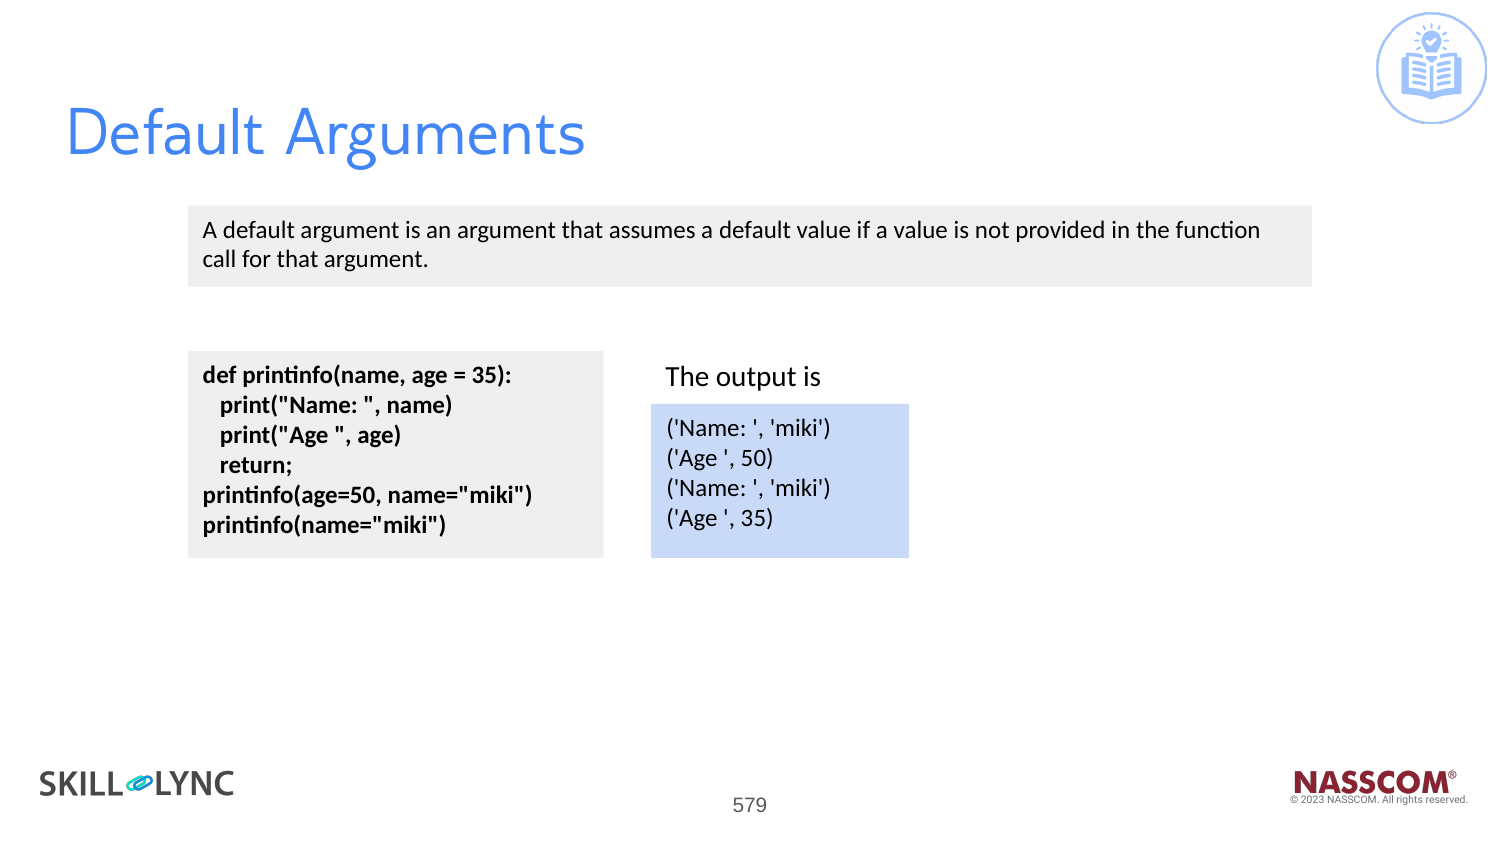

# Default Arguments
A default argument is an argument that assumes a default value if a value is not provided in the function call for that argument.
The output is
def printinfo(name, age = 35):
   print("Name: ", name)
   print("Age ", age)
   return;
printinfo(age=50, name="miki")
printinfo(name="miki")
('Name: ', 'miki')
('Age ', 50)
('Name: ', 'miki')
('Age ', 35)
579